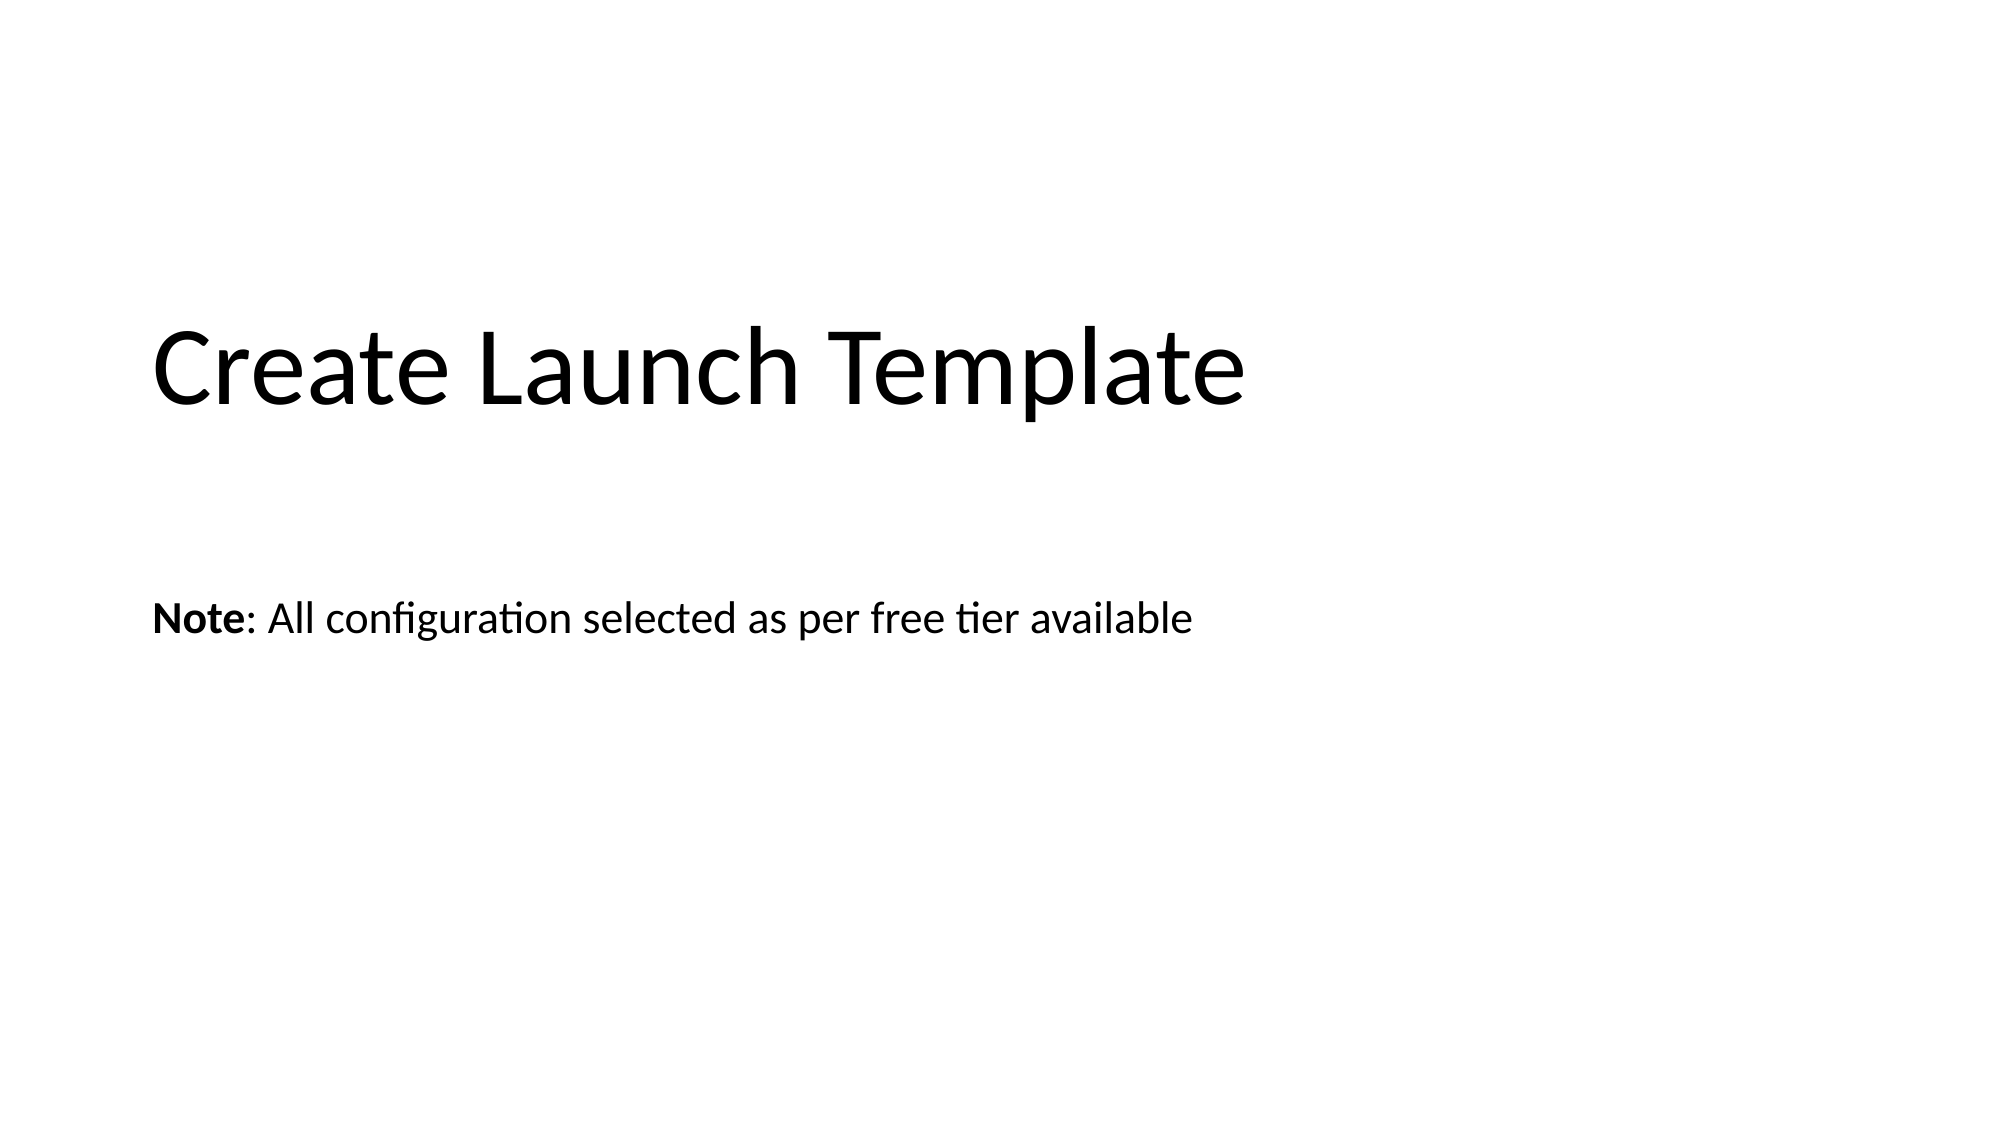

Create Launch Template

Note: All configuration selected as per free tier available